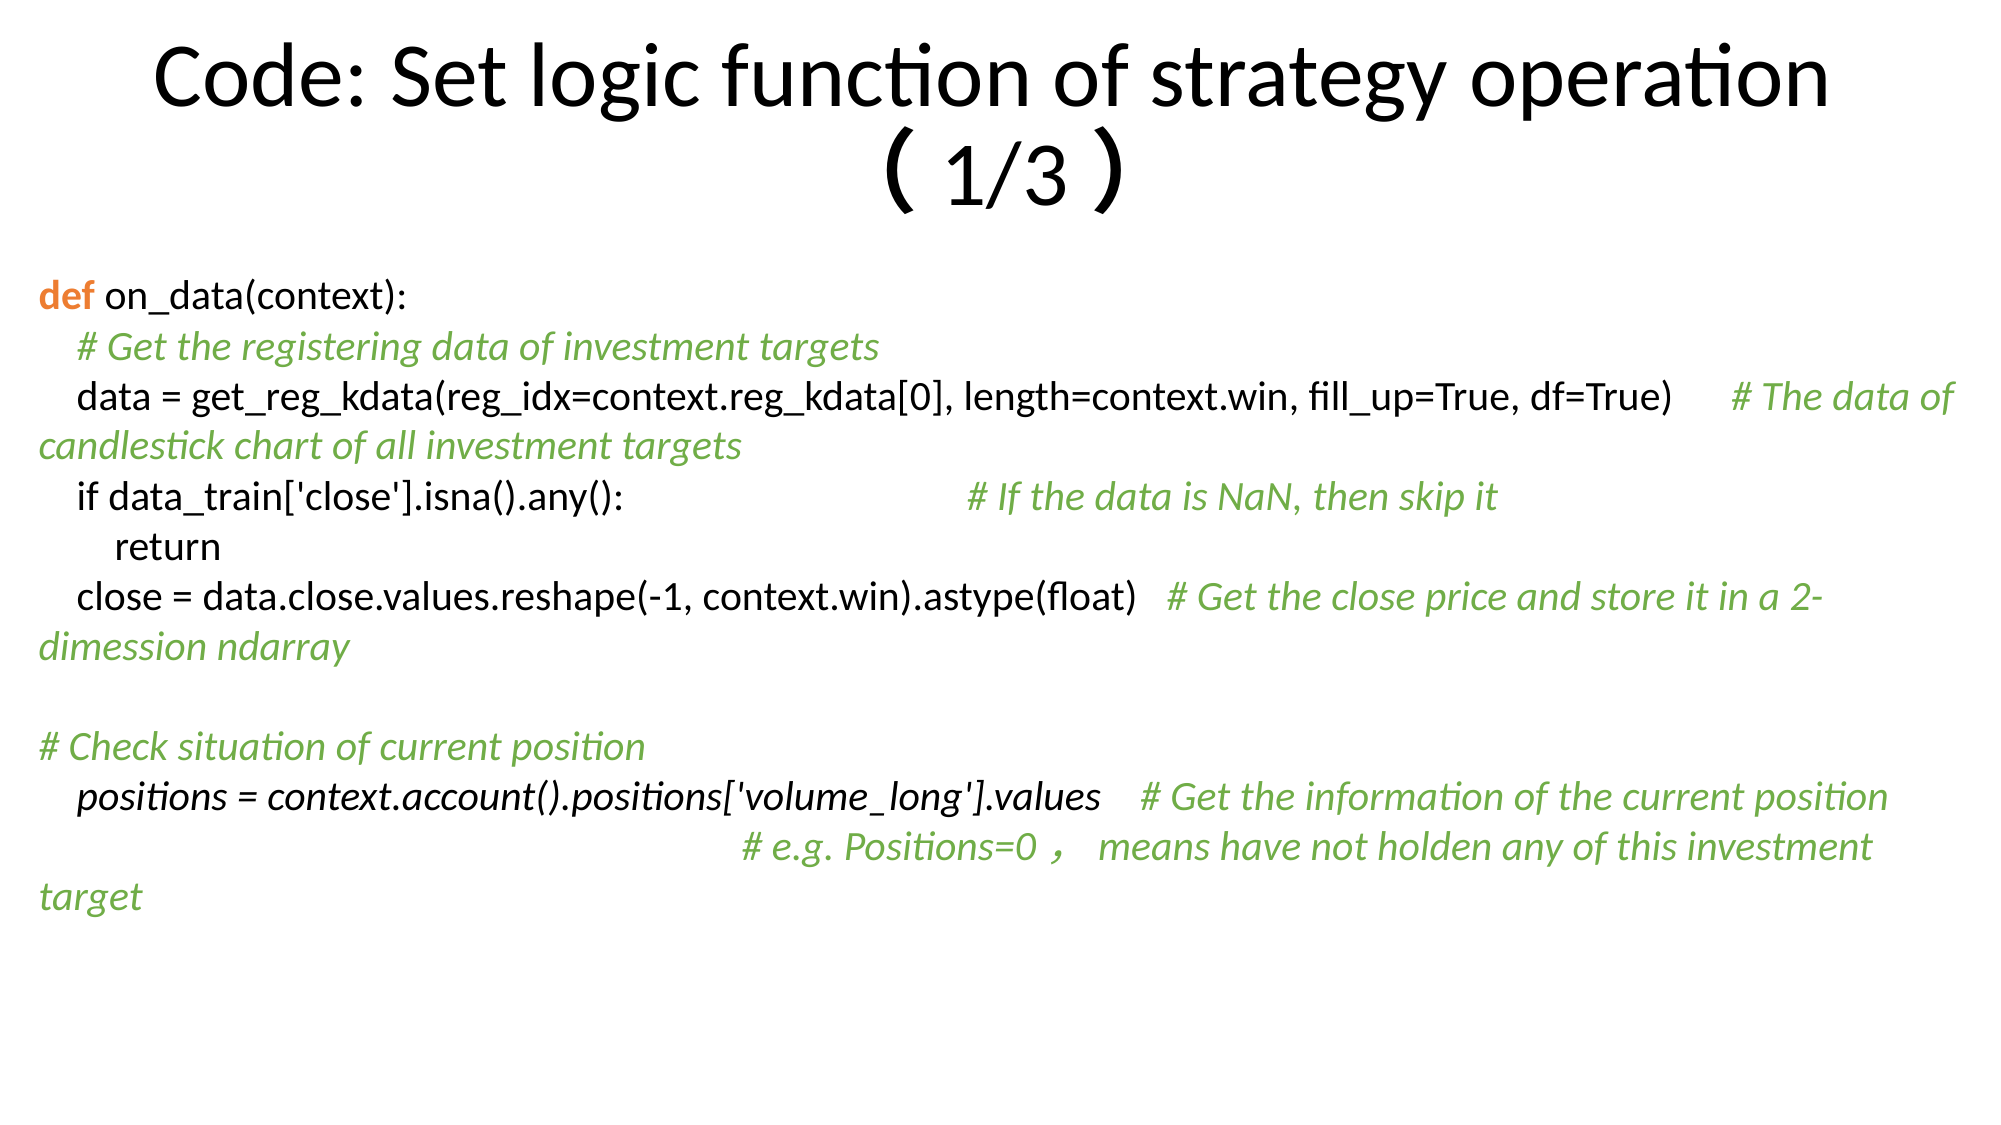

# Code: Set logic function of strategy operation（1/3）
def on_data(context):
    # Get the registering data of investment targets
    data = get_reg_kdata(reg_idx=context.reg_kdata[0], length=context.win, fill_up=True, df=True)      # The data of candlestick chart of all investment targets
    if data_train['close'].isna().any():                                    # If the data is NaN, then skip it
        return
    close = data.close.values.reshape(-1, context.win).astype(float)   # Get the close price and store it in a 2-dimession ndarray

# Check situation of current position
    positions = context.account().positions['volume_long'].values    # Get the information of the current position
                                                                          # e.g. Positions=0，means have not holden any of this investment target